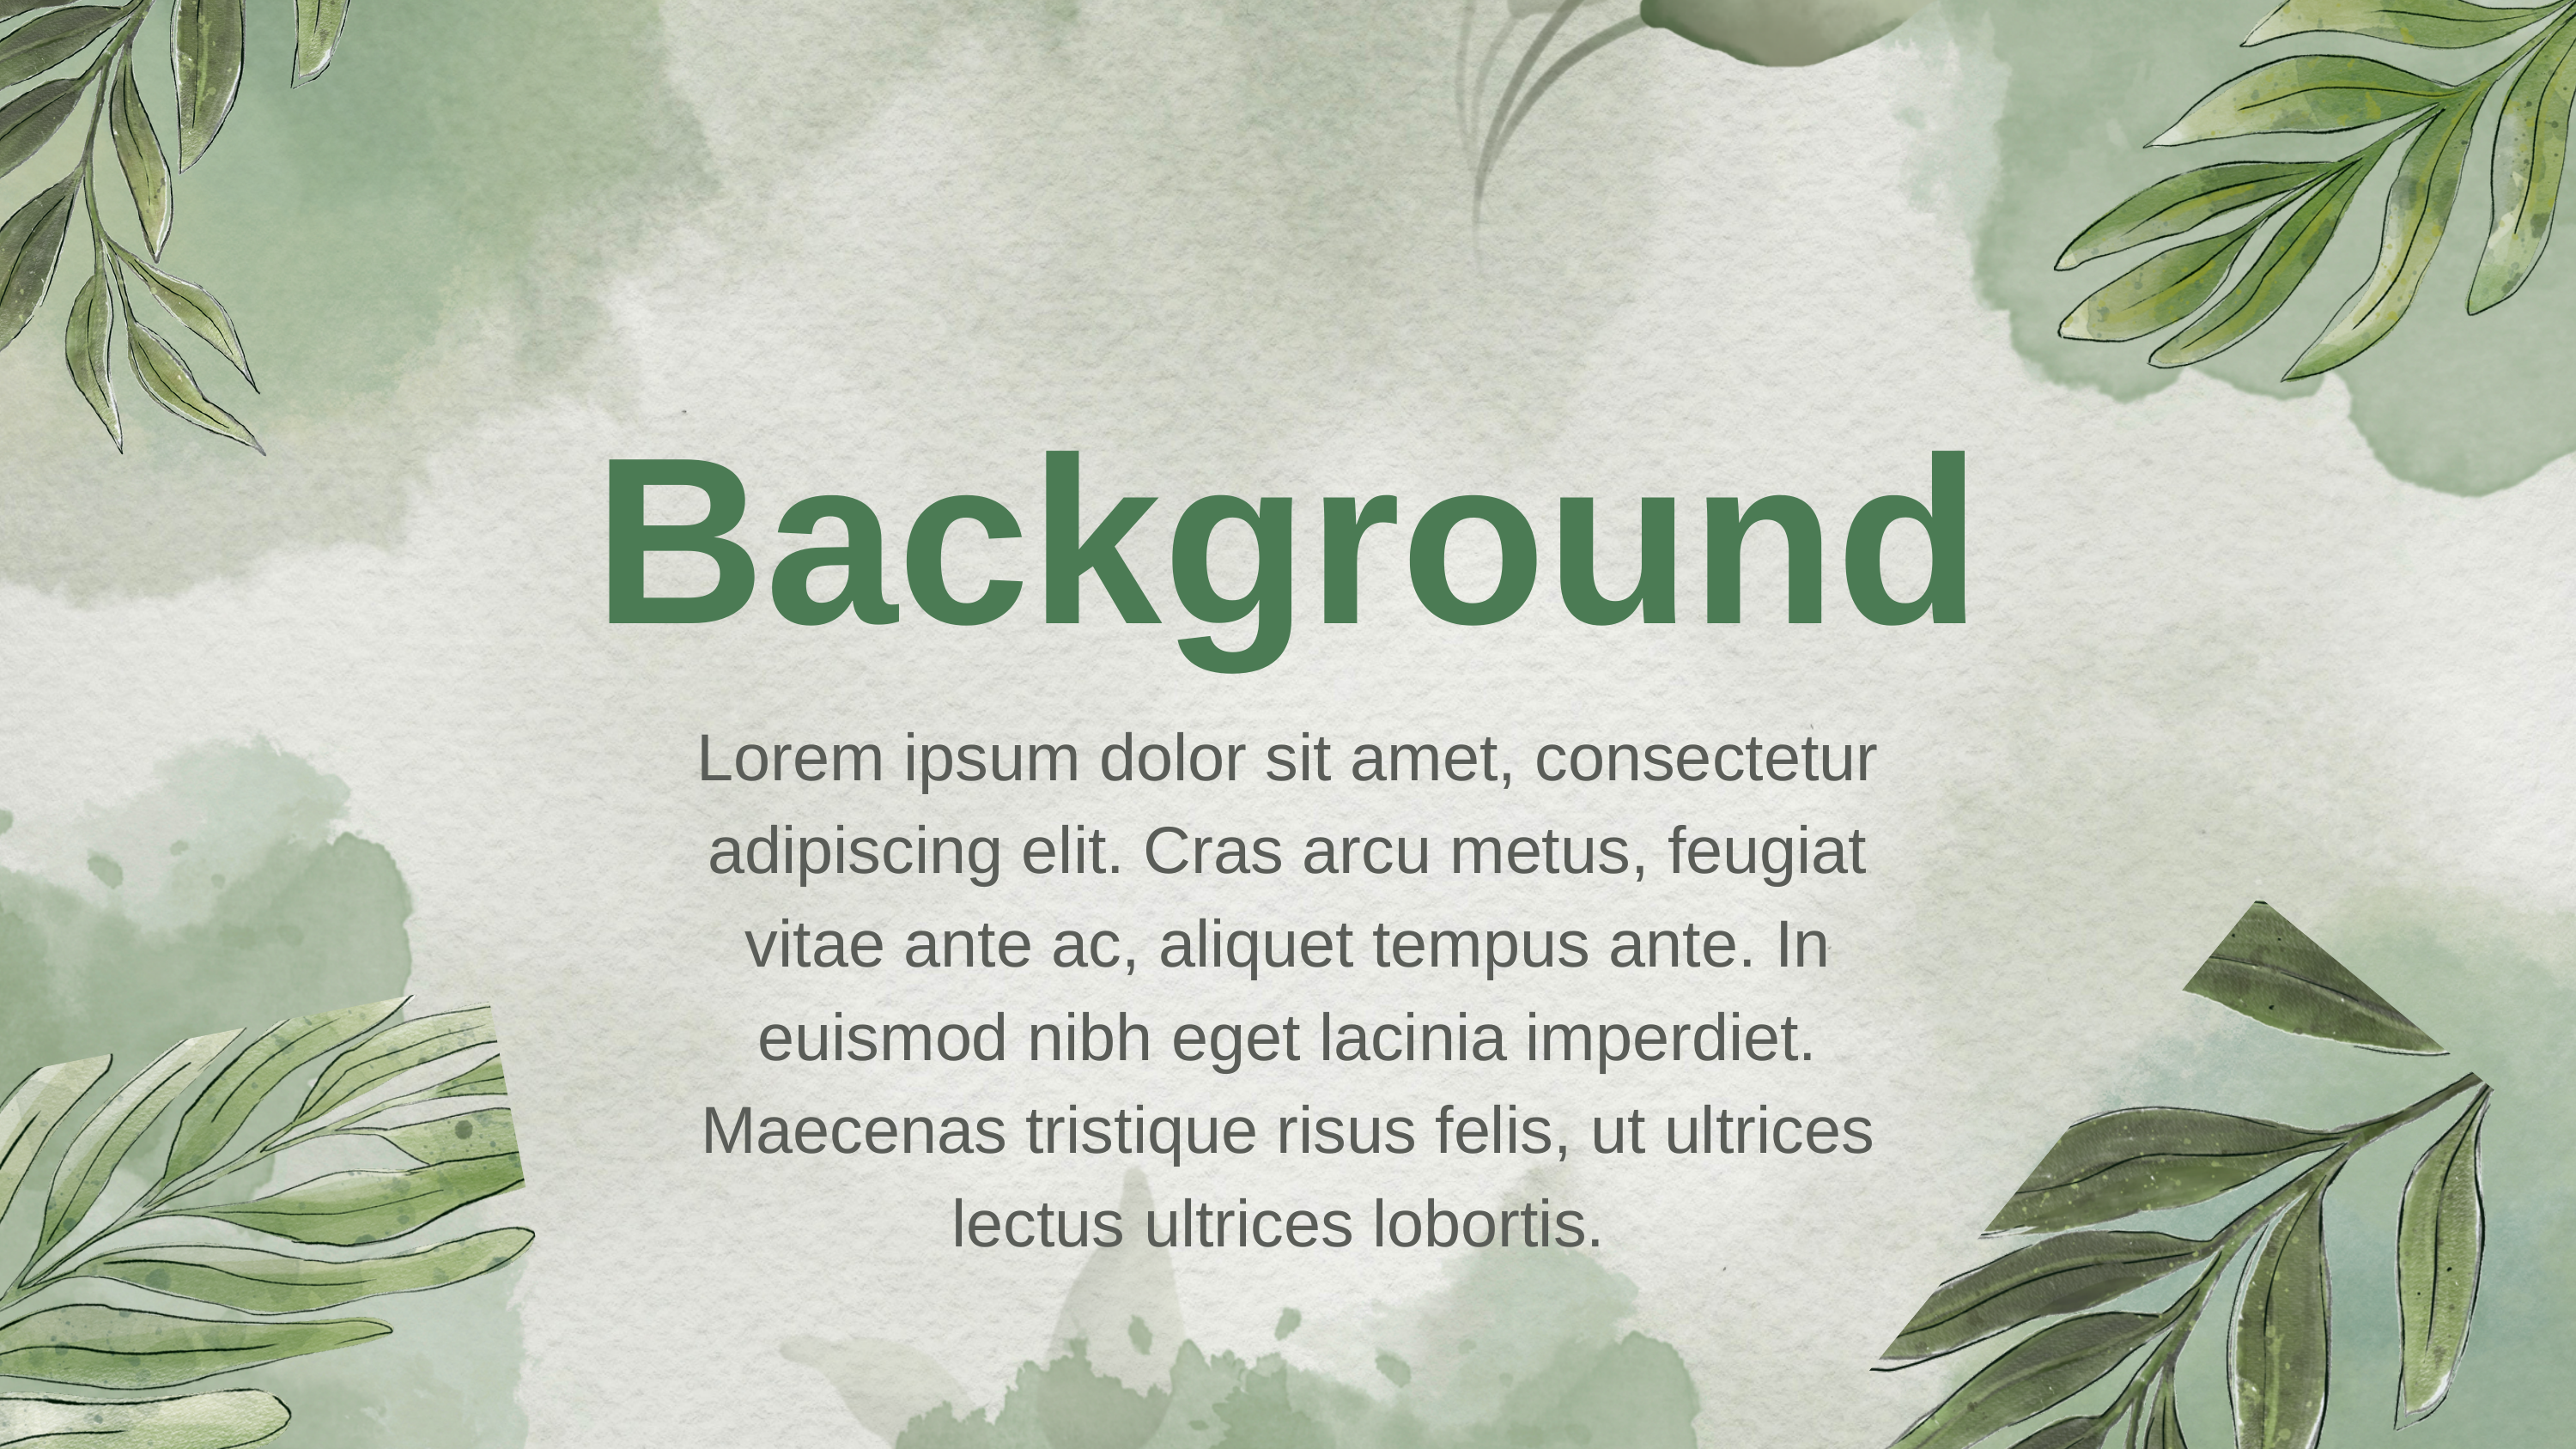

Background
Lorem ipsum dolor sit amet, consectetur adipiscing elit. Cras arcu metus, feugiat vitae ante ac, aliquet tempus ante. In euismod nibh eget lacinia imperdiet. Maecenas tristique risus felis, ut ultrices lectus ultrices lobortis.